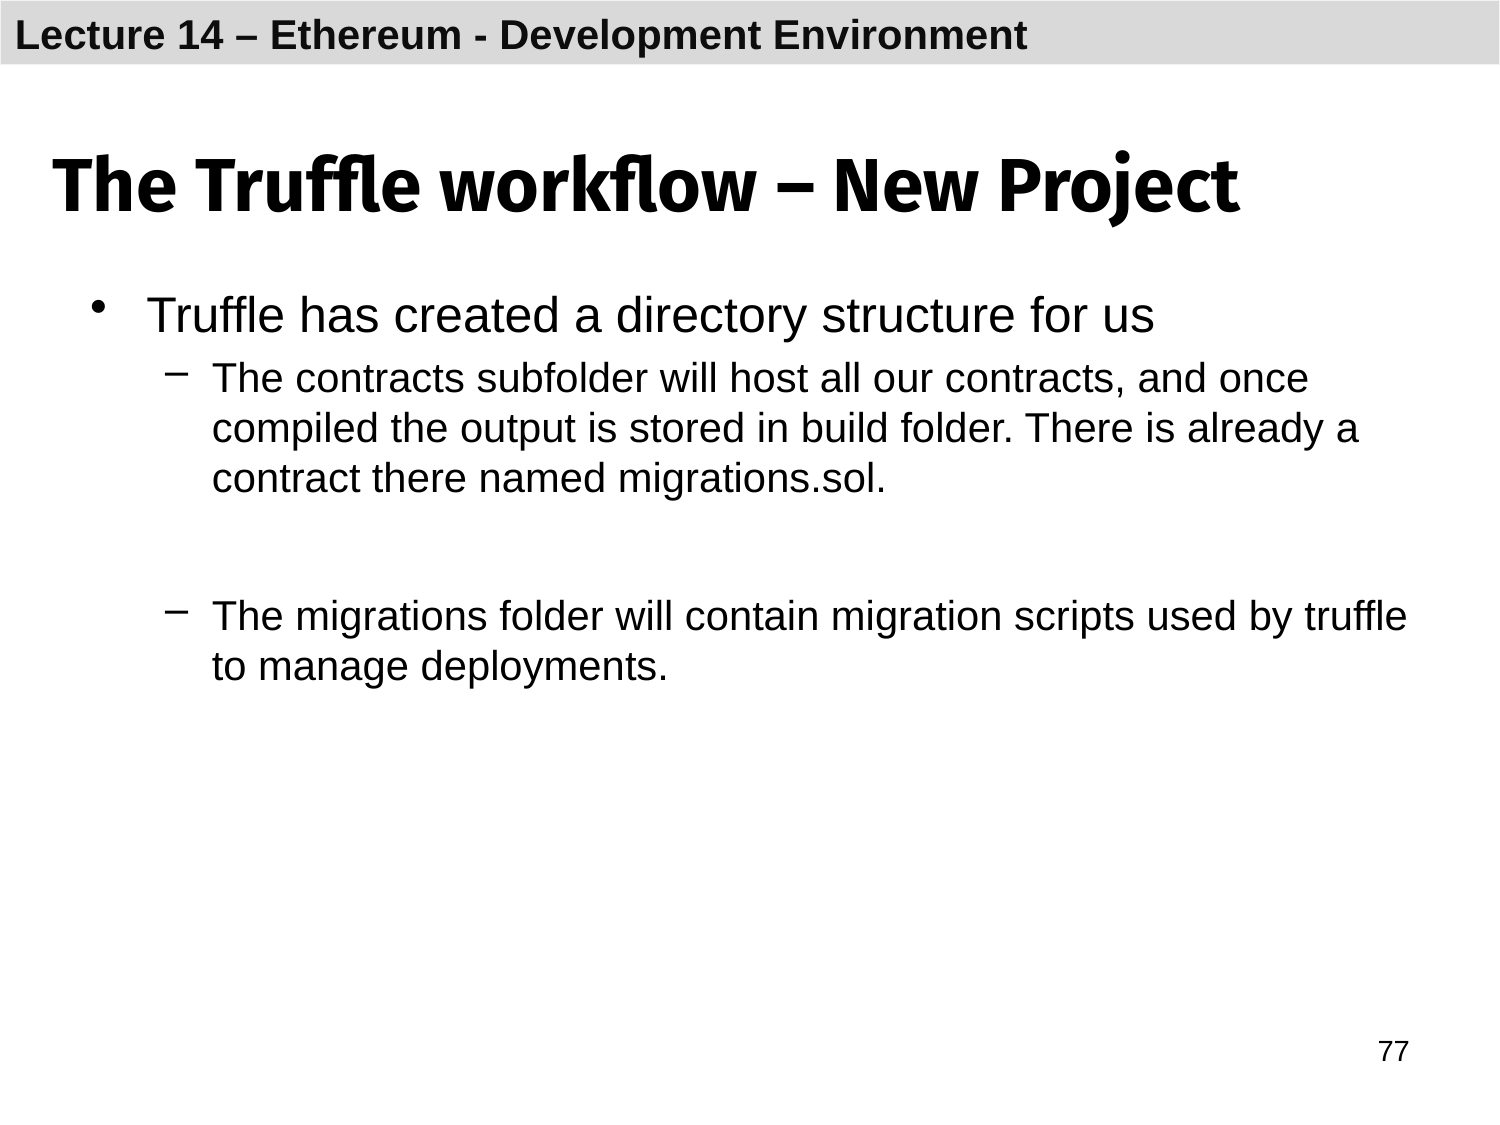

# The Truffle workflow – New Project
Truffle has created a directory structure for us
The contracts subfolder will host all our contracts, and once compiled the output is stored in build folder. There is already a contract there named migrations.sol.

The migrations folder will contain migration scripts used by truffle to manage deployments.
77